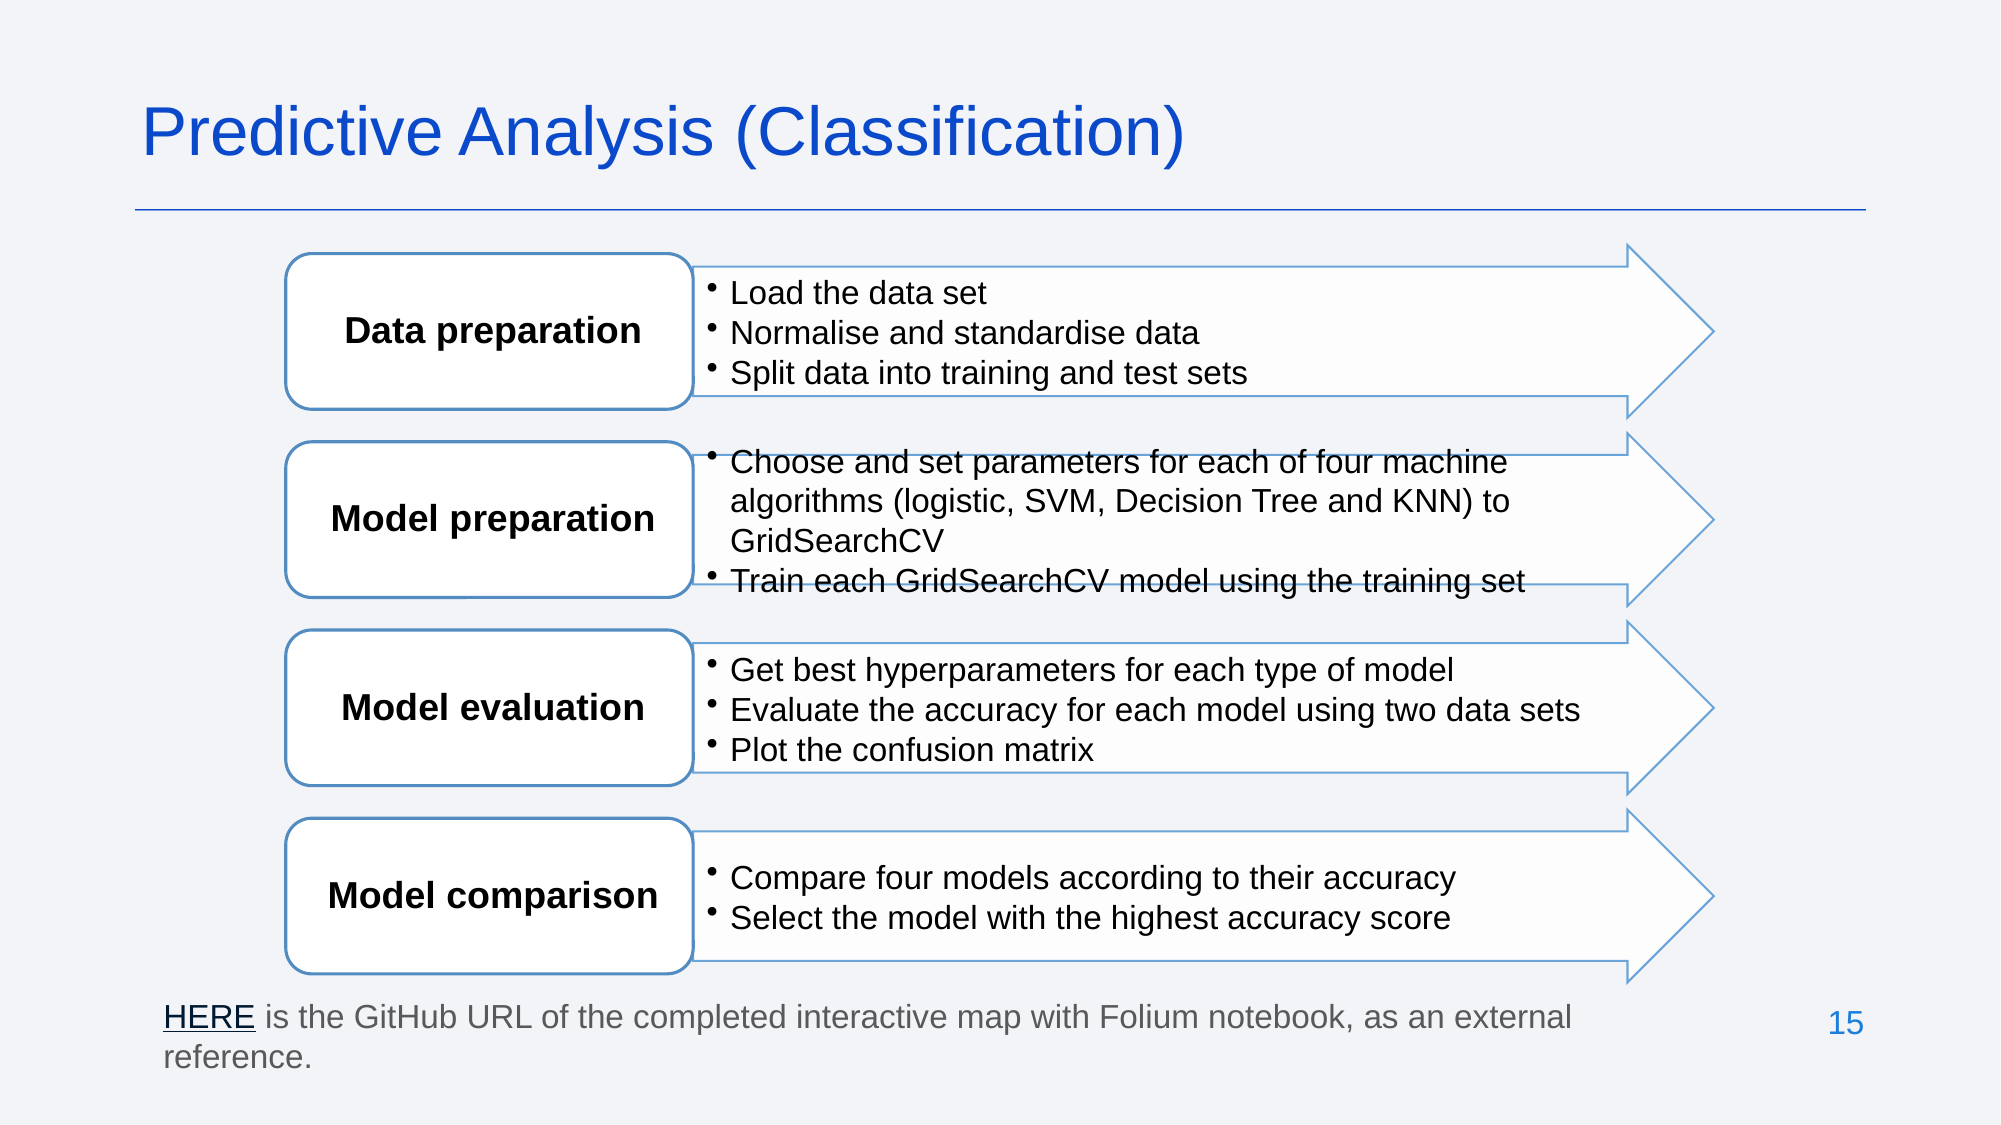

Predictive Analysis (Classification)
Load the data set
Normalise and standardise data
Split data into training and test sets
Data preparation
Choose and set parameters for each of four machine algorithms (logistic, SVM, Decision Tree and KNN) to GridSearchCV
Train each GridSearchCV model using the training set
Model preparation
Get best hyperparameters for each type of model
Evaluate the accuracy for each model using two data sets
Plot the confusion matrix
Model evaluation
Compare four models according to their accuracy
Select the model with the highest accuracy score
Model comparison
HERE is the GitHub URL of the completed interactive map with Folium notebook, as an external reference.
15